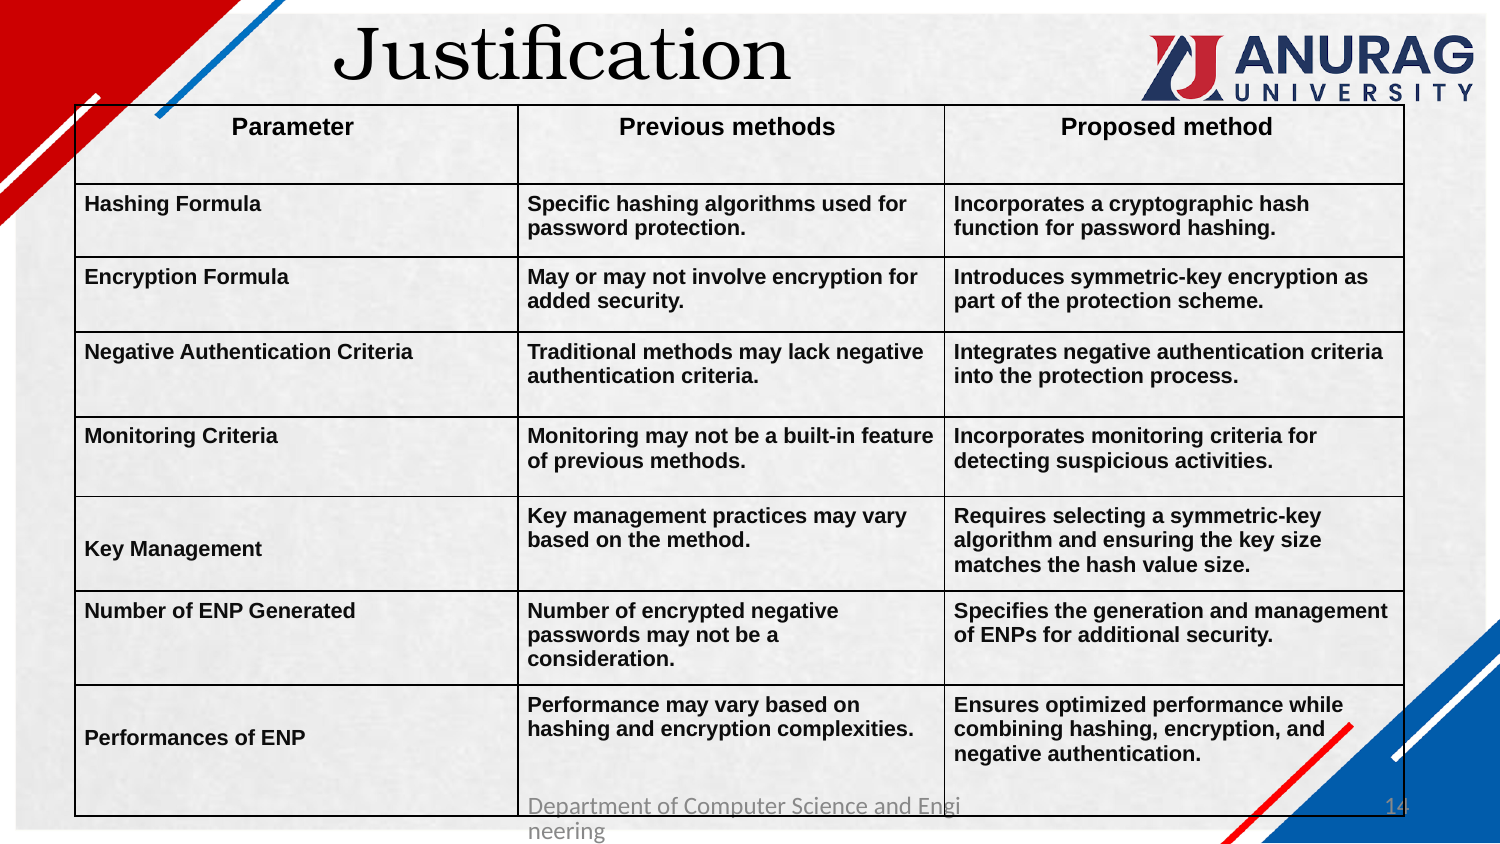

# Justification
| Parameter | Previous methods | Proposed method |
| --- | --- | --- |
| Hashing Formula | Specific hashing algorithms used for password protection. | Incorporates a cryptographic hash function for password hashing. |
| Encryption Formula | May or may not involve encryption for added security. | Introduces symmetric-key encryption as part of the protection scheme. |
| Negative Authentication Criteria | Traditional methods may lack negative authentication criteria. | Integrates negative authentication criteria into the protection process. |
| Monitoring Criteria | Monitoring may not be a built-in feature of previous methods. | Incorporates monitoring criteria for detecting suspicious activities. |
| Key Management | Key management practices may vary based on the method. | Requires selecting a symmetric-key algorithm and ensuring the key size matches the hash value size. |
| Number of ENP Generated | Number of encrypted negative passwords may not be a consideration. | Specifies the generation and management of ENPs for additional security. |
| Performances of ENP | Performance may vary based on hashing and encryption complexities. | Ensures optimized performance while combining hashing, encryption, and negative authentication. |

Department of Computer Science and Engineering
14